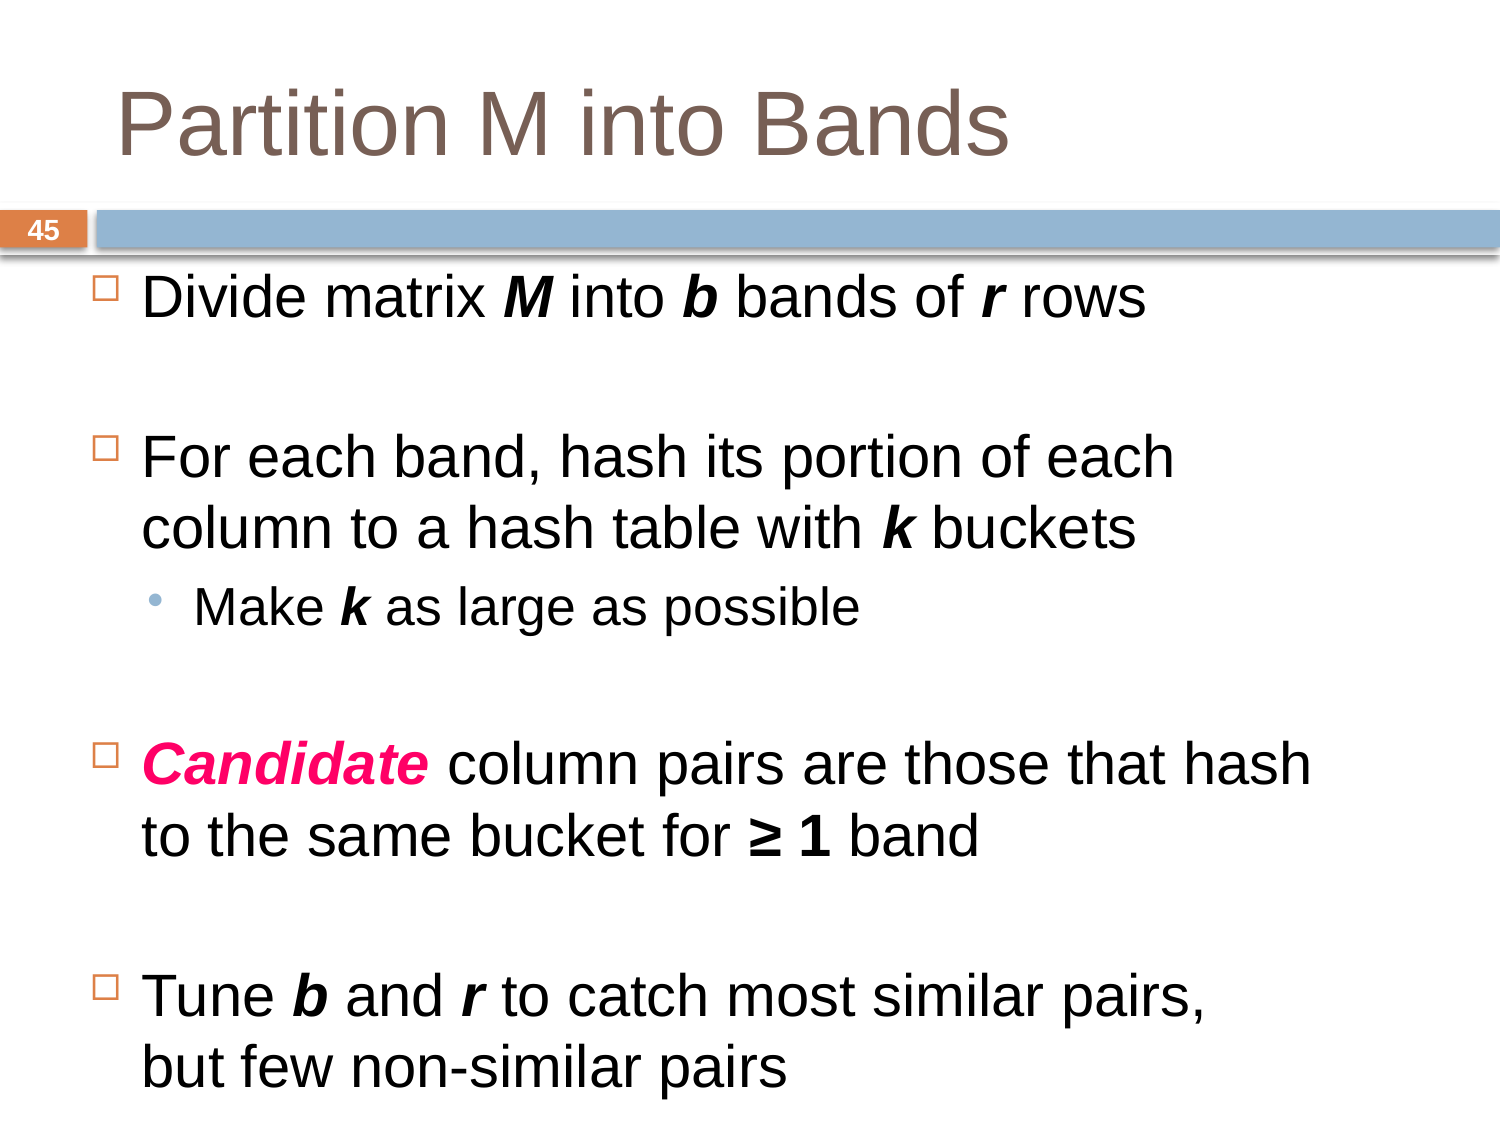

# Partition M into Bands
45
Divide matrix M into b bands of r rows

For each band, hash its portion of each column to a hash table with k buckets
Make k as large as possible

Candidate column pairs are those that hash to the same bucket for ≥ 1 band

Tune b and r to catch most similar pairs,
but few non-similar pairs